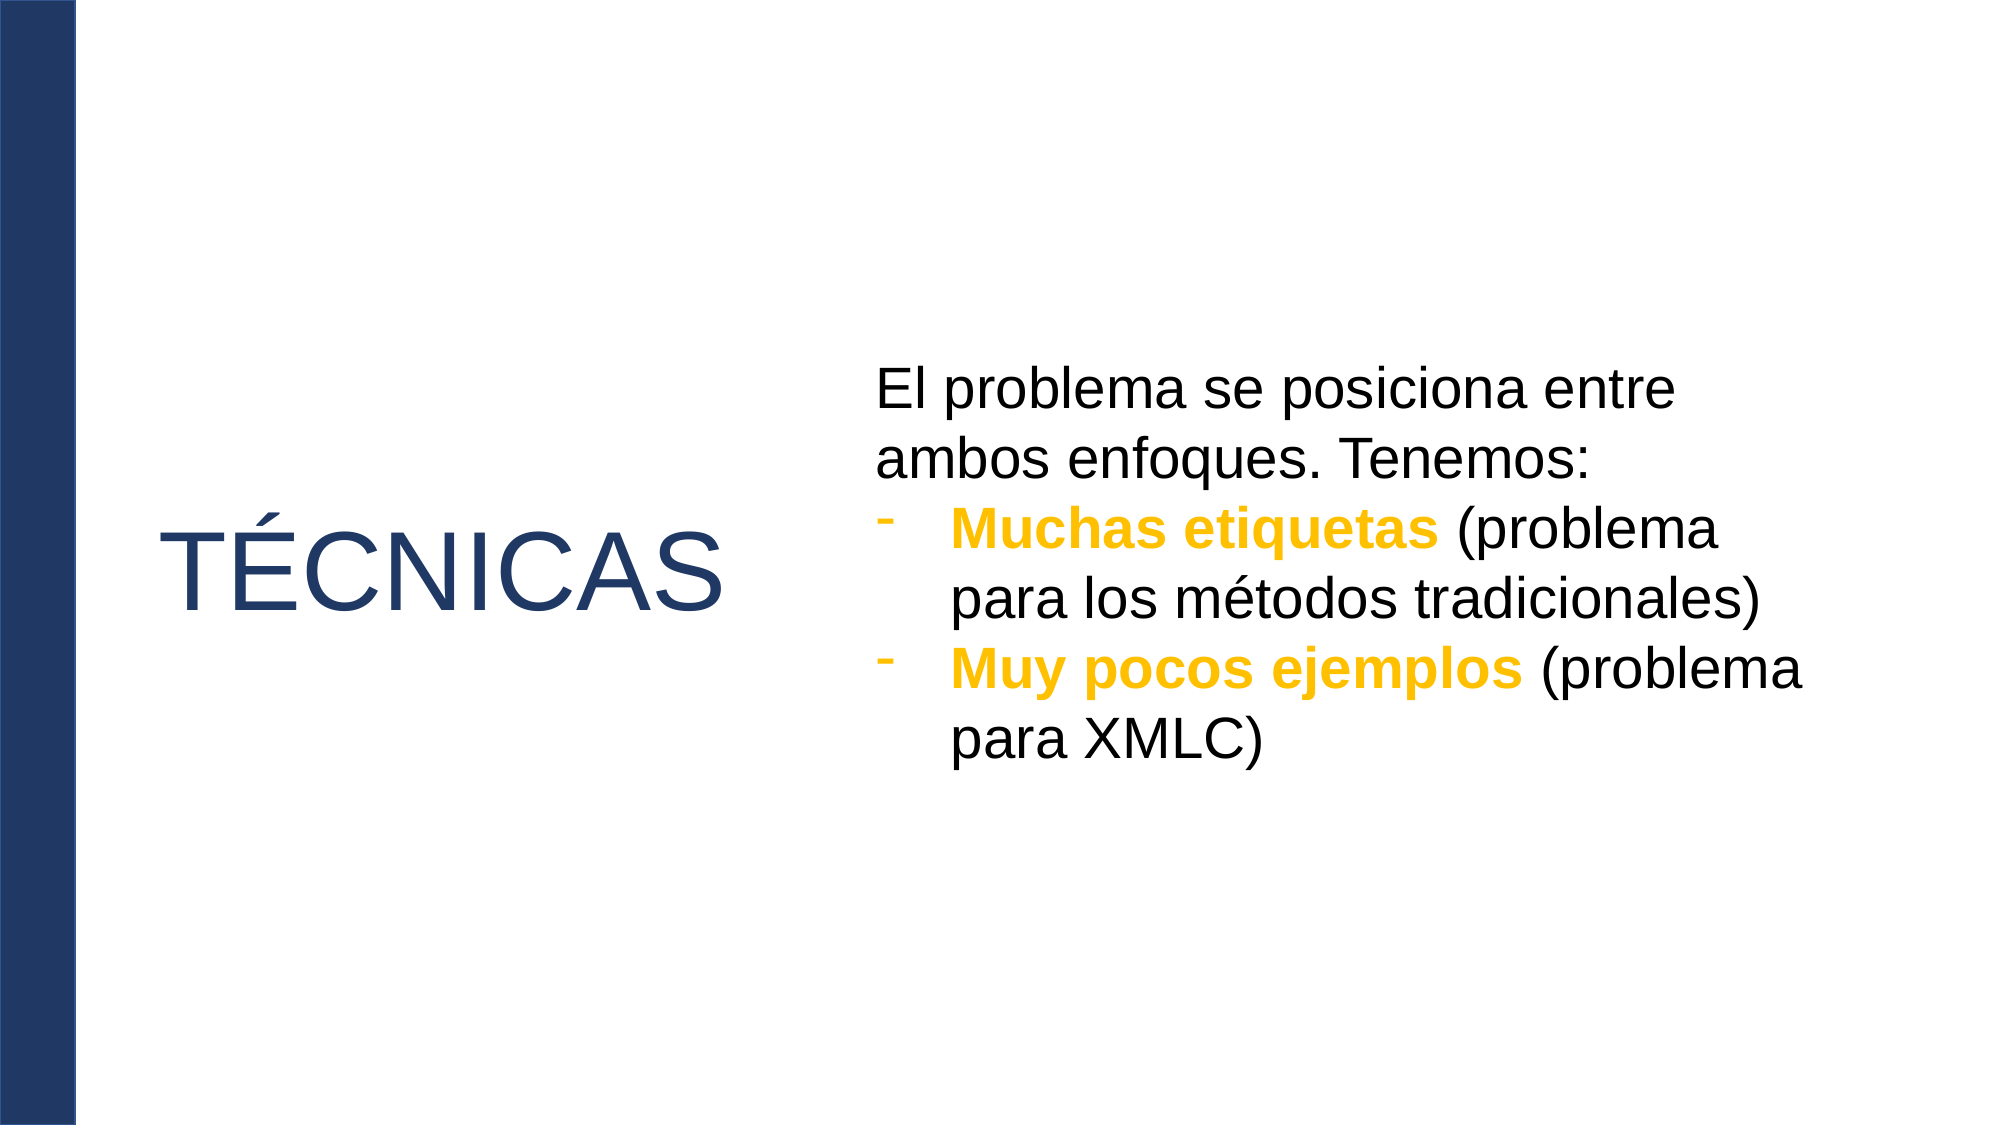

El problema se posiciona entre ambos enfoques. Tenemos:
Muchas etiquetas (problema para los métodos tradicionales)
Muy pocos ejemplos (problema para XMLC)
TÉCNICAS

18